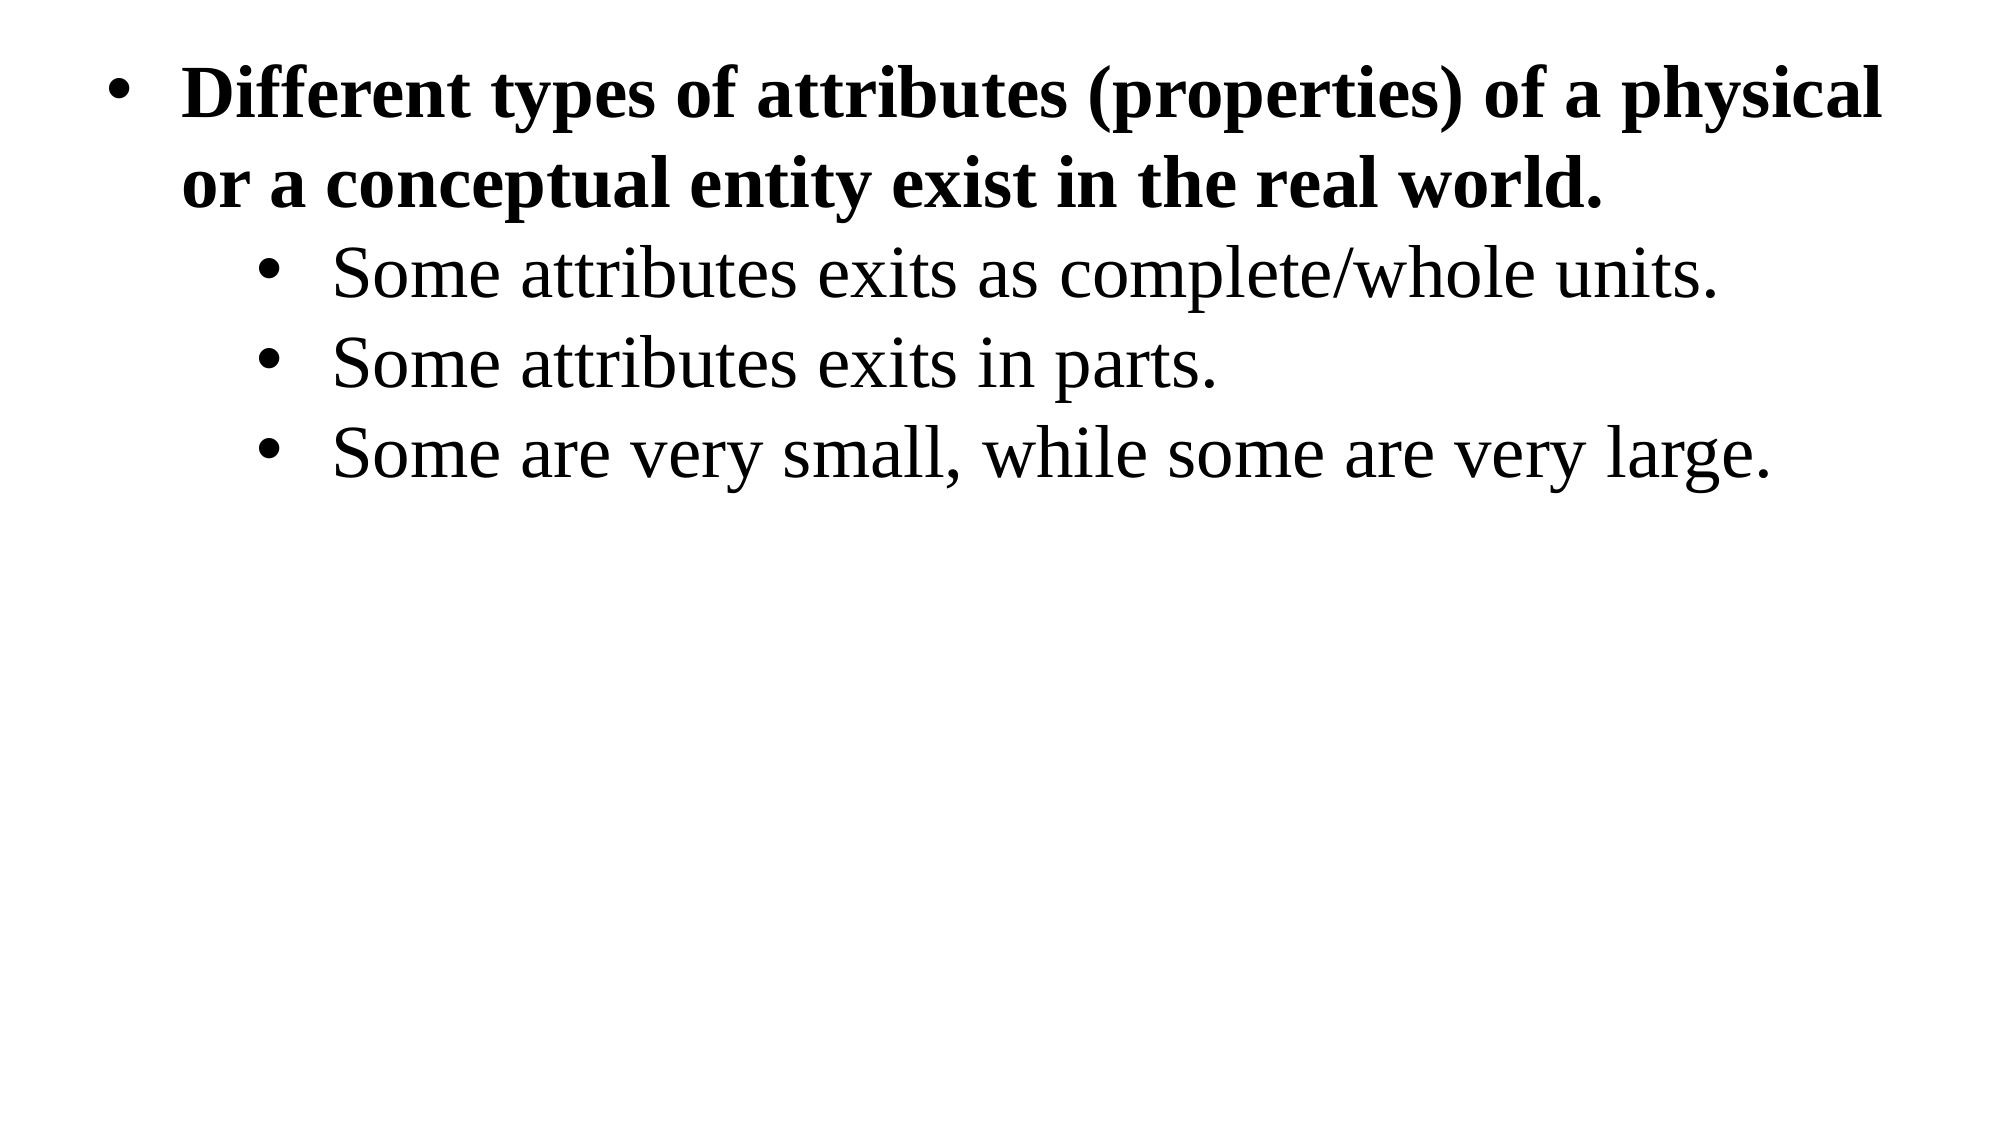

Different types of attributes (properties) of a physical or a conceptual entity exist in the real world.
Some attributes exits as complete/whole units.
Some attributes exits in parts.
Some are very small, while some are very large.